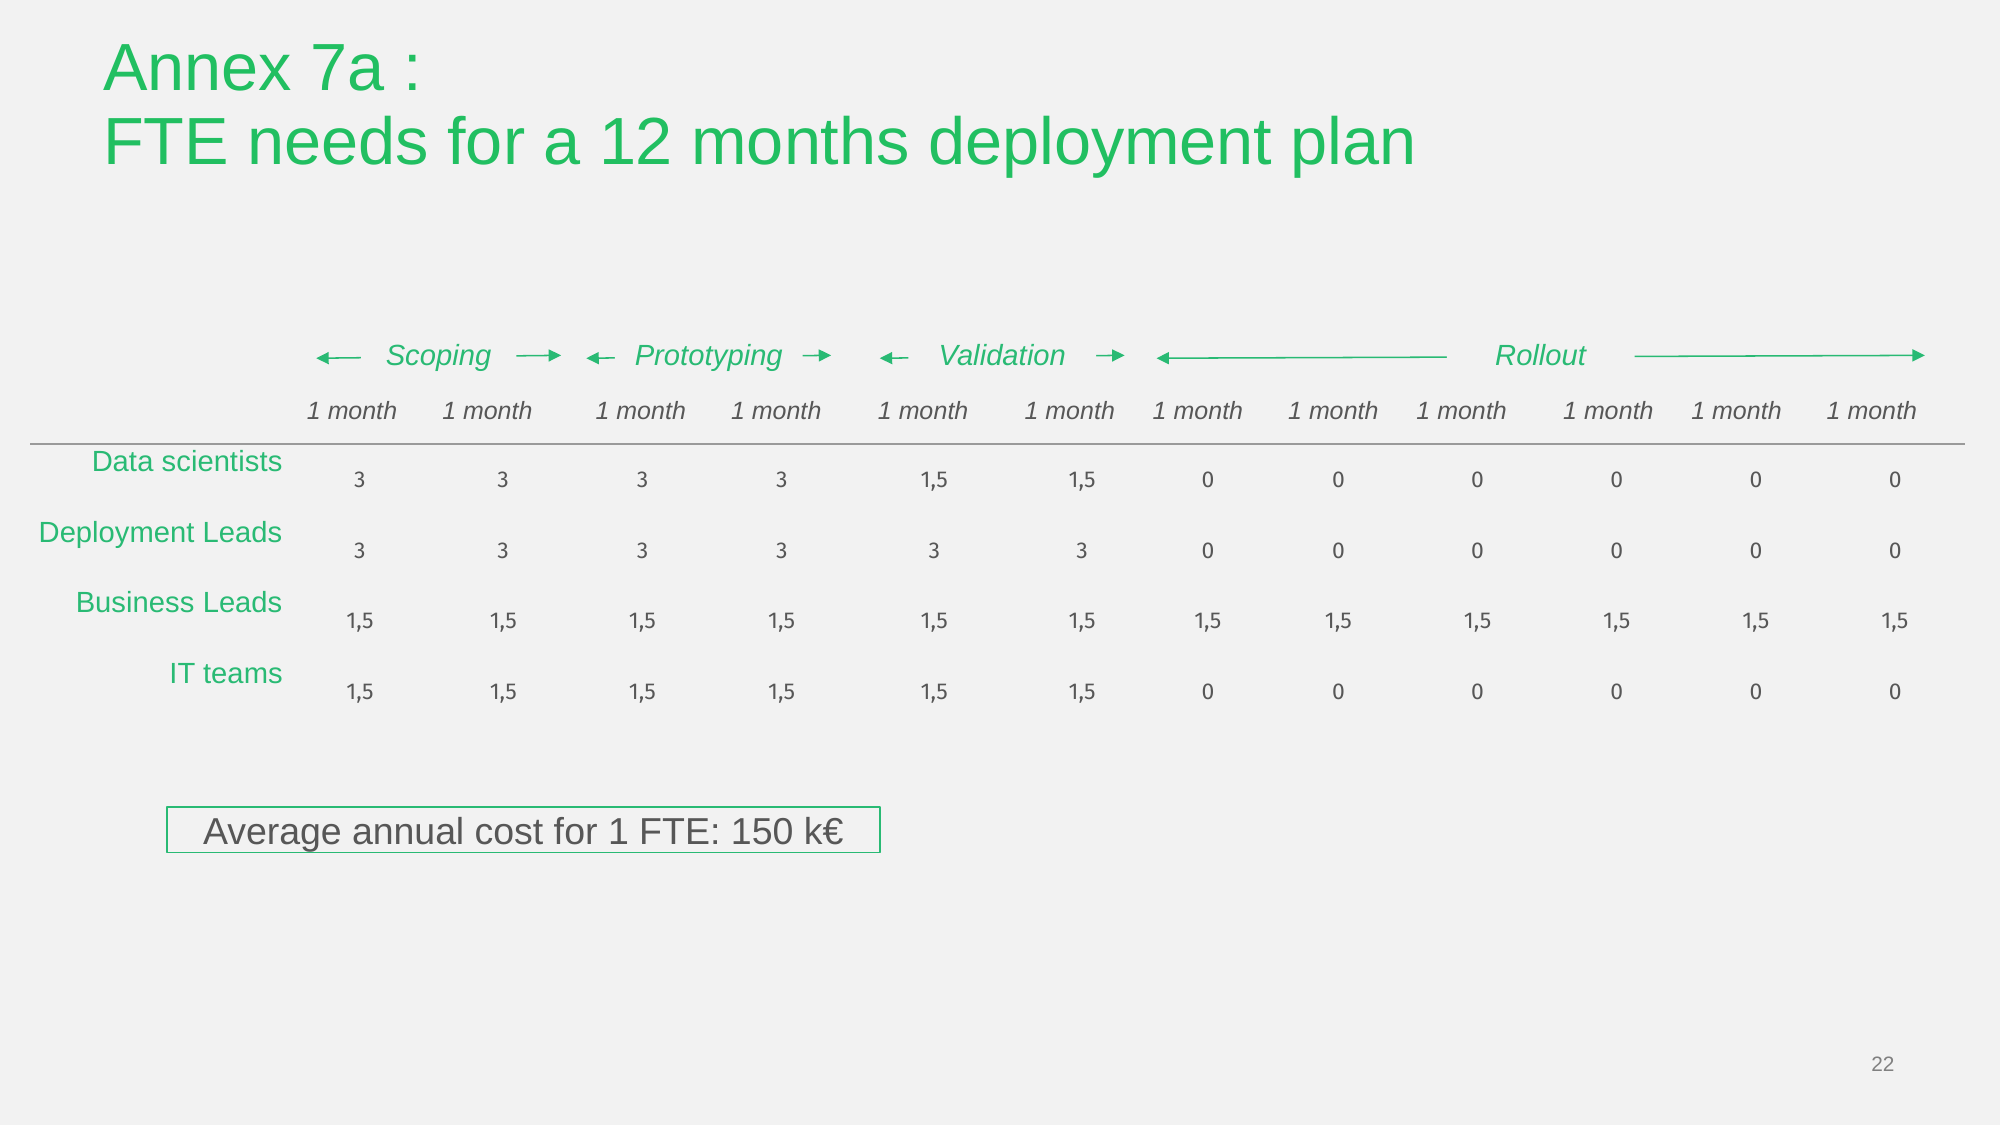

# Annex 7a : FTE needs for a 12 months deployment plan
Scoping
Prototyping
Validation
Rollout
|  |  |  |  |  |  |  |  |  |  |  |  |  |
| --- | --- | --- | --- | --- | --- | --- | --- | --- | --- | --- | --- | --- |
| Data scientists | 3 | 3 | 3 | 3 | 1,5 | 1,5 | 0 | 0 | 0 | 0 | 0 | 0 |
| Deployment Leads | 3 | 3 | 3 | 3 | 3 | 3 | 0 | 0 | 0 | 0 | 0 | 0 |
| Business Leads | 1,5 | 1,5 | 1,5 | 1,5 | 1,5 | 1,5 | 1,5 | 1,5 | 1,5 | 1,5 | 1,5 | 1,5 |
| IT teams | 1,5 | 1,5 | 1,5 | 1,5 | 1,5 | 1,5 | 0 | 0 | 0 | 0 | 0 | 0 |
1 month
1 month
1 month
1 month
1 month
1 month
1 month
1 month
1 month
1 month
1 month
1 month
Average annual cost for 1 FTE: 150 k€